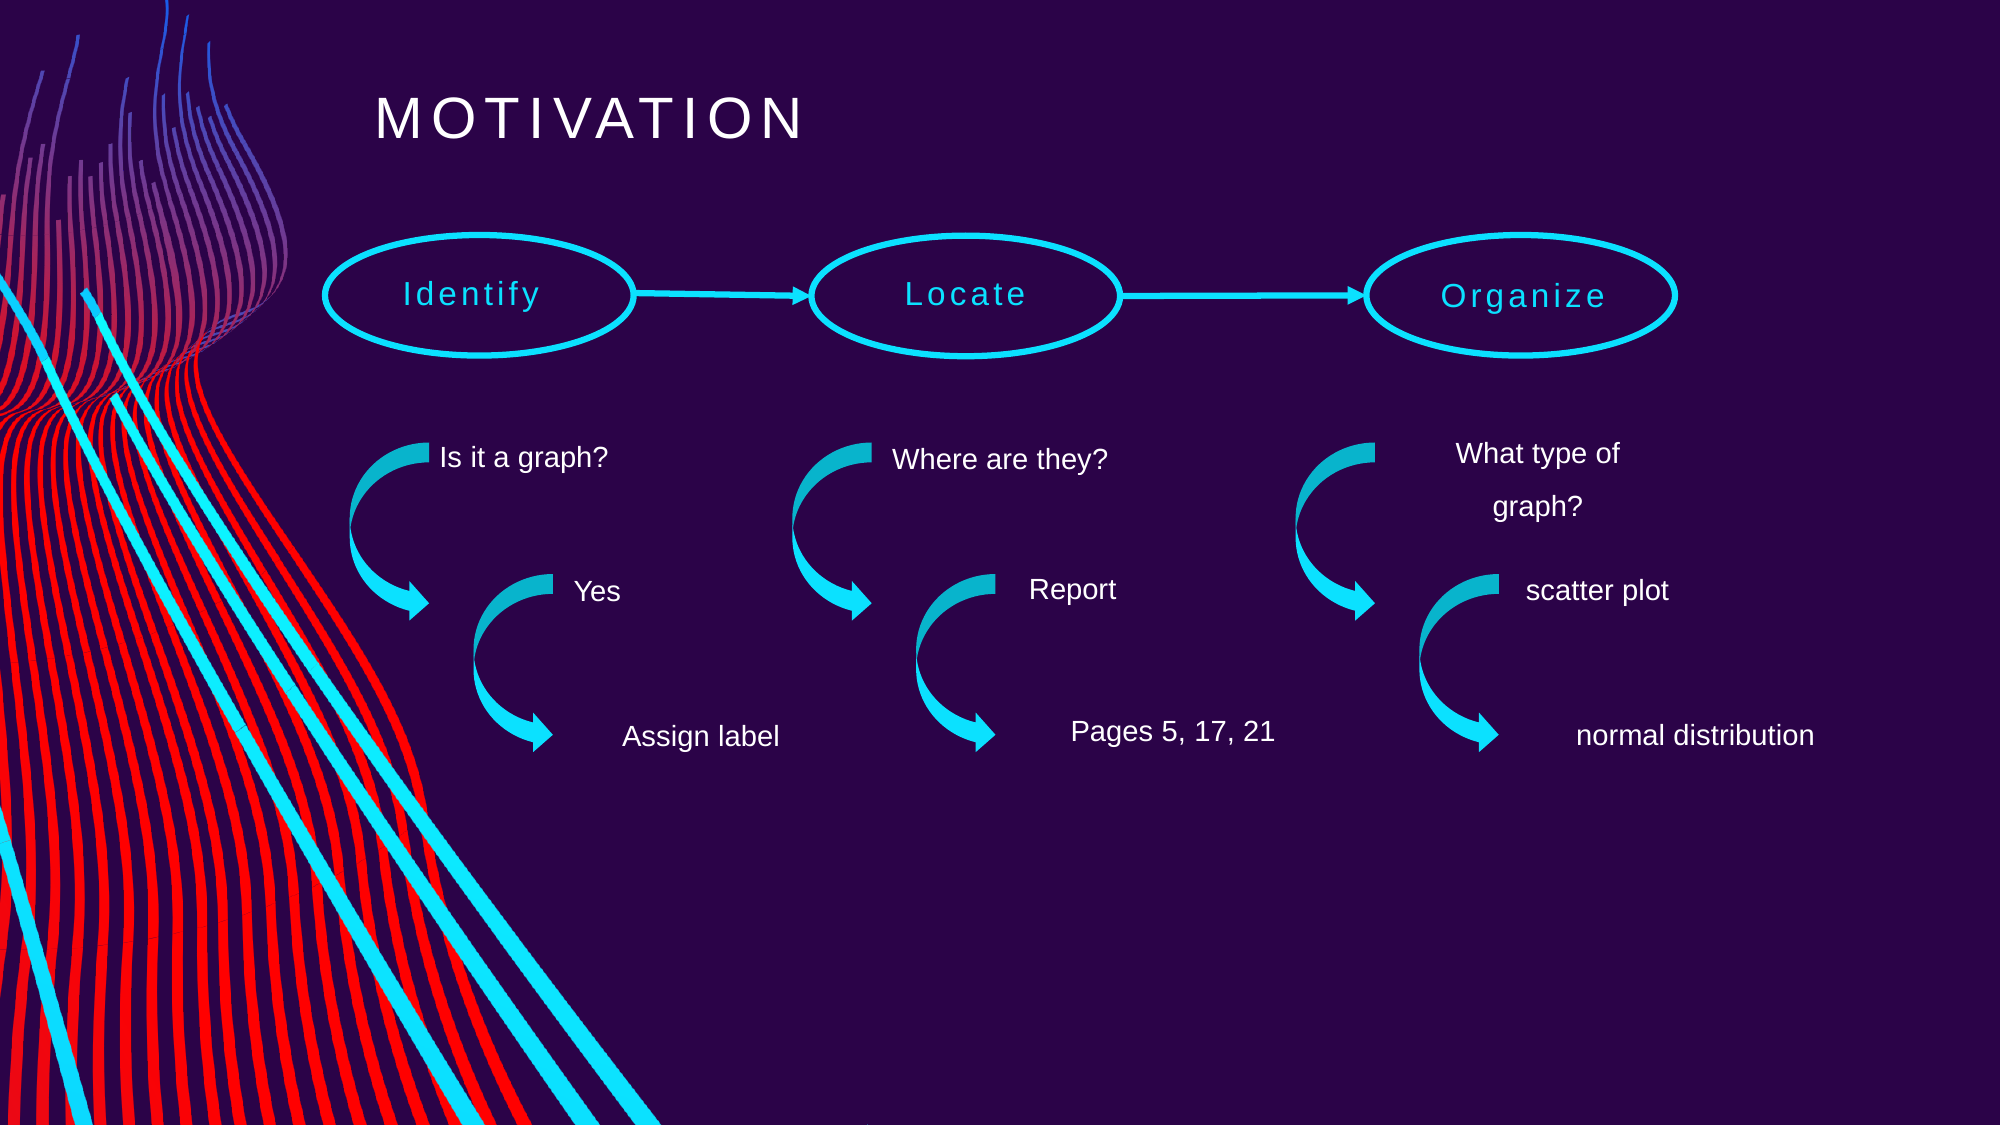

# Motivation

Locate
Identify
Organize
What type of graph?
Is it a graph?
Where are they?

Report
scatter plot
Yes

Pages 5, 17, 21
normal distribution
Assign label